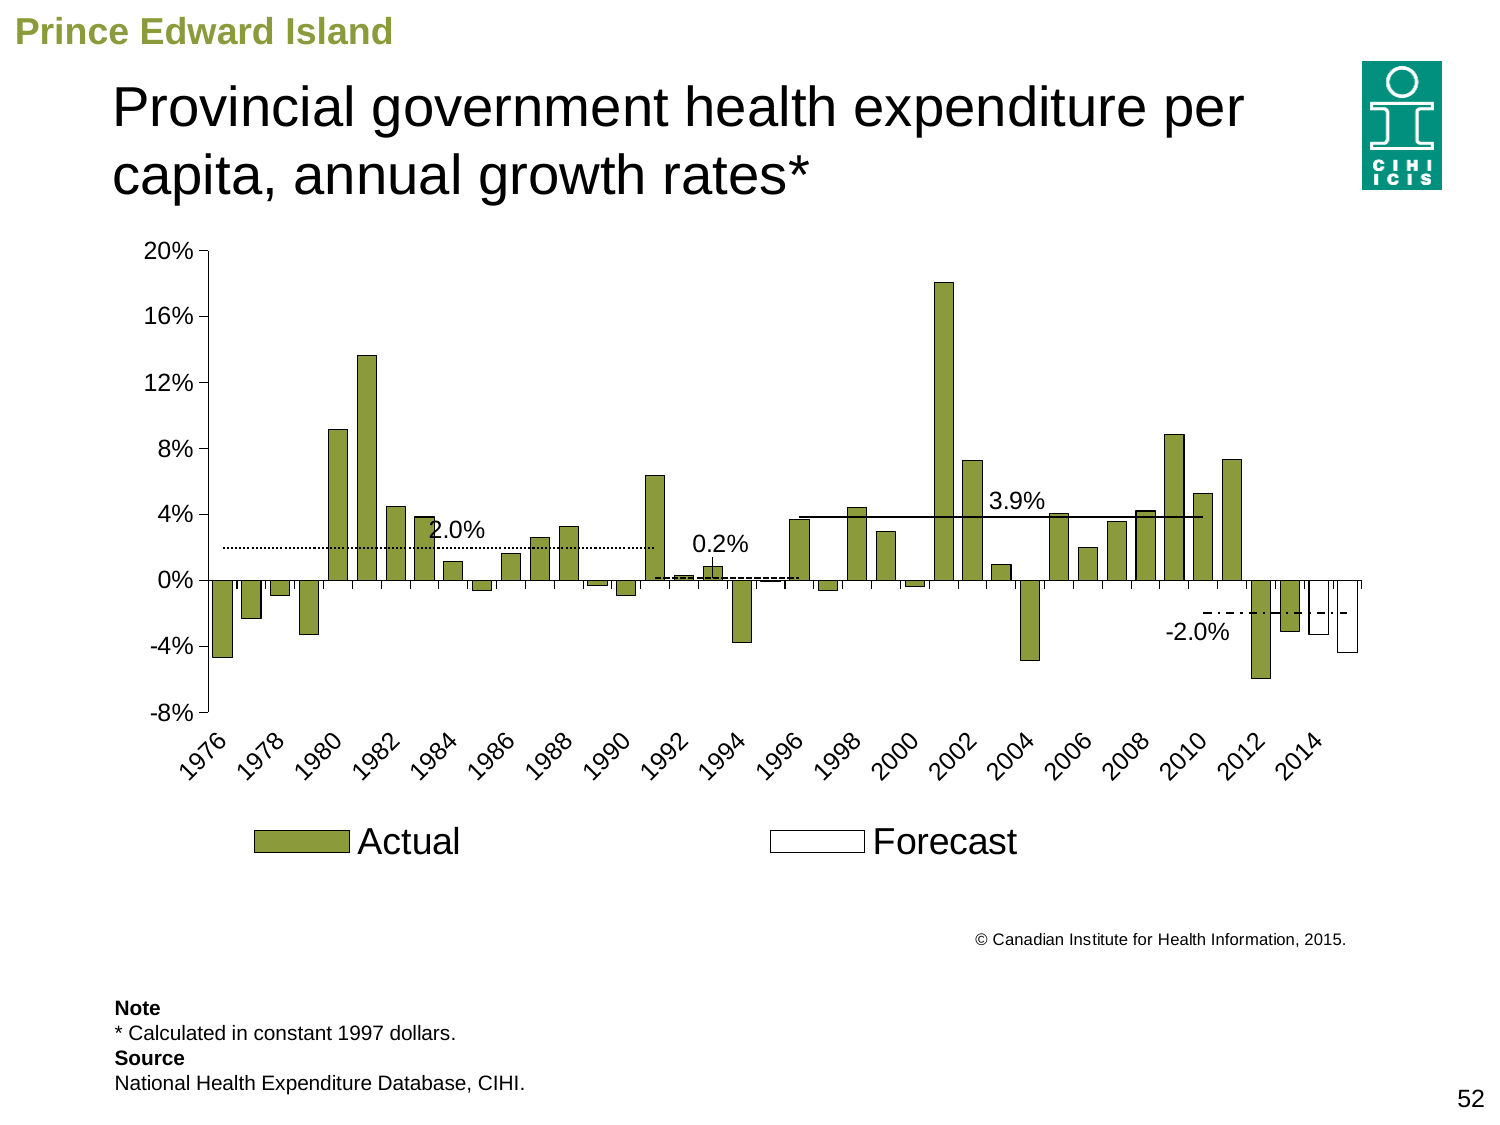

Prince Edward Island
# Provincial government health expenditure per capita, annual growth rates*

### Chart

| Category | Actual  | Forecast | Average (1975–1991) | Average (1991–1996) | Average (1996–2010) | Average (2010–2015) |
|---|---|---|---|---|---|---|
| 1976 | -0.04656432758159834 | None | 0.01969370642492052 | None | None | None |
| 1977 | -0.02288152954944067 | None | 0.01969370642492052 | None | None | None |
| 1978 | -0.00929358127799429 | None | 0.01969370642492052 | None | None | None |
| 1979 | -0.03276080339212373 | None | 0.01969370642492052 | None | None | None |
| 1980 | 0.09142258487766597 | None | 0.01969370642492052 | None | None | None |
| 1981 | 0.13637282410609974 | None | 0.01969370642492052 | None | None | None |
| 1982 | 0.04453333327980702 | None | 0.01969370642492052 | None | None | None |
| 1983 | 0.03844278879258112 | None | 0.01969370642492052 | None | None | None |
| 1984 | 0.011316162491387338 | None | 0.01969370642492052 | None | None | None |
| 1985 | -0.006150051784638677 | None | 0.01969370642492052 | None | None | None |
| 1986 | 0.016545007776213483 | None | 0.01969370642492052 | None | None | None |
| 1987 | 0.02629675445014934 | None | 0.01969370642492052 | None | None | None |
| 1988 | 0.03289369796790376 | None | 0.01969370642492052 | None | None | None |
| 1989 | -0.00312579168965732 | None | 0.01969370642492052 | None | None | None |
| 1990 | -0.009281391749051293 | None | 0.01969370642492052 | None | None | None |
| 1991 | 0.06347195229724933 | None | 0.01969370642492052 | 0.0017217780085032608 | None | None |
| 1992 | 0.0028888897319503393 | None | None | 0.0017217780085032608 | None | None |
| 1993 | 0.008631762380712393 | None | None | 0.0017217780085032608 | None | None |
| 1994 | -0.037955794899180995 | None | None | 0.0017217780085032608 | None | None |
| 1995 | -0.00040500157437695083 | None | None | 0.0017217780085032608 | None | None |
| 1996 | 0.03688601206874753 | None | None | 0.0017217780085032608 | 0.03861817054830463 | None |
| 1997 | -0.005983045732018577 | None | None | None | 0.03861817054830463 | None |
| 1998 | 0.044335899890542096 | None | None | None | 0.03861817054830463 | None |
| 1999 | 0.02946899886487353 | None | None | None | 0.03861817054830463 | None |
| 2000 | -0.00388557881082352 | None | None | None | 0.03861817054830463 | None |
| 2001 | 0.18075910850747554 | None | None | None | 0.03861817054830463 | None |
| 2002 | 0.07294977491458488 | None | None | None | 0.03861817054830463 | None |
| 2003 | 0.009636827665715941 | None | None | None | 0.03861817054830463 | None |
| 2004 | -0.04870187172267847 | None | None | None | 0.03861817054830463 | None |
| 2005 | 0.04031275713054838 | None | None | None | 0.03861817054830463 | None |
| 2006 | 0.019881822780639213 | None | None | None | 0.03861817054830463 | None |
| 2007 | 0.03570470952638183 | None | None | None | 0.03861817054830463 | None |
| 2008 | 0.04209595442643832 | None | None | None | 0.03861817054830463 | None |
| 2009 | 0.08849628443348735 | None | None | None | 0.03861817054830463 | None |
| 2010 | 0.05273586057092339 | None | None | None | 0.03861817054830463 | -0.019857948956542137 |
| 2011 | 0.07312175672936072 | None | None | None | None | -0.019857948956542137 |
| 2012 | -0.059662664650783626 | None | None | None | None | -0.019857948956542137 |
| 2013 | -0.031065110458198597 | None | None | None | None | -0.019857948956542137 |
| 2014 | None | -0.03270680560725803 | None | None | None | -0.019857948956542137 |
| 2015 | None | -0.04355565346556656 | None | None | None | -0.019857948956542137 |
Note
* Calculated in constant 1997 dollars.
Source
National Health Expenditure Database, CIHI.
52